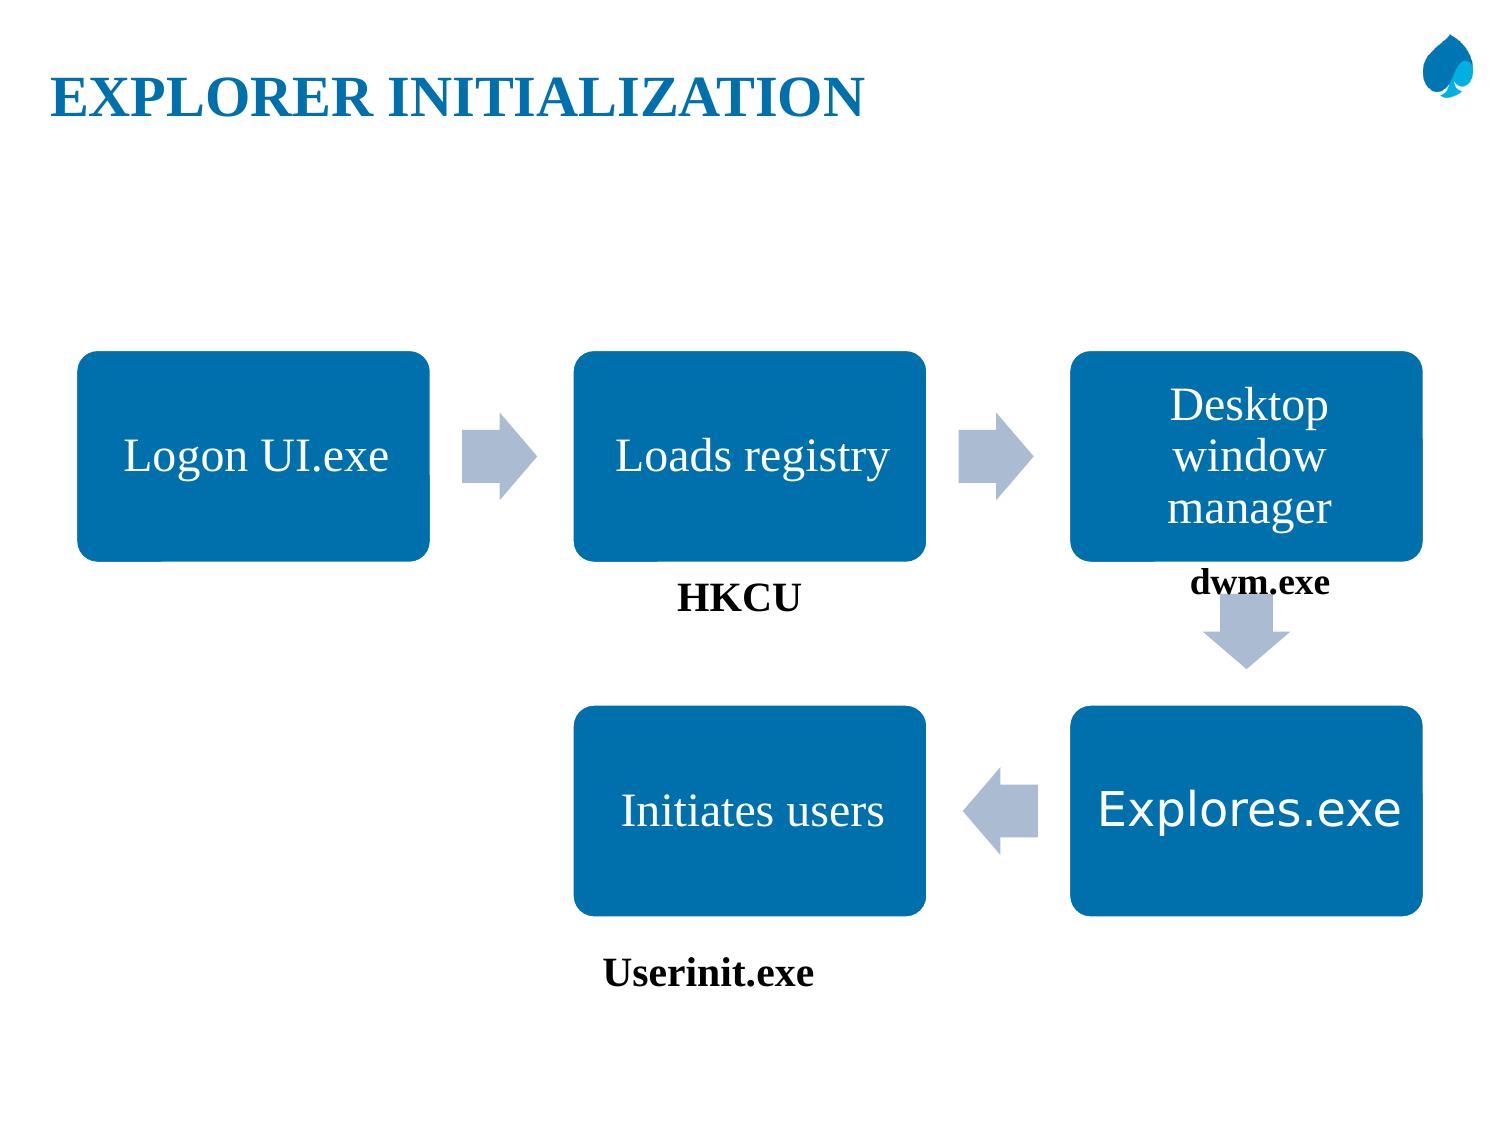

# EXPLORER INITIALIZATION
Logon UI.exe

Loads registry

Desktop window manager

Explores.exe

Initiates users
dwm.exe
HKCU
Userinit.exe